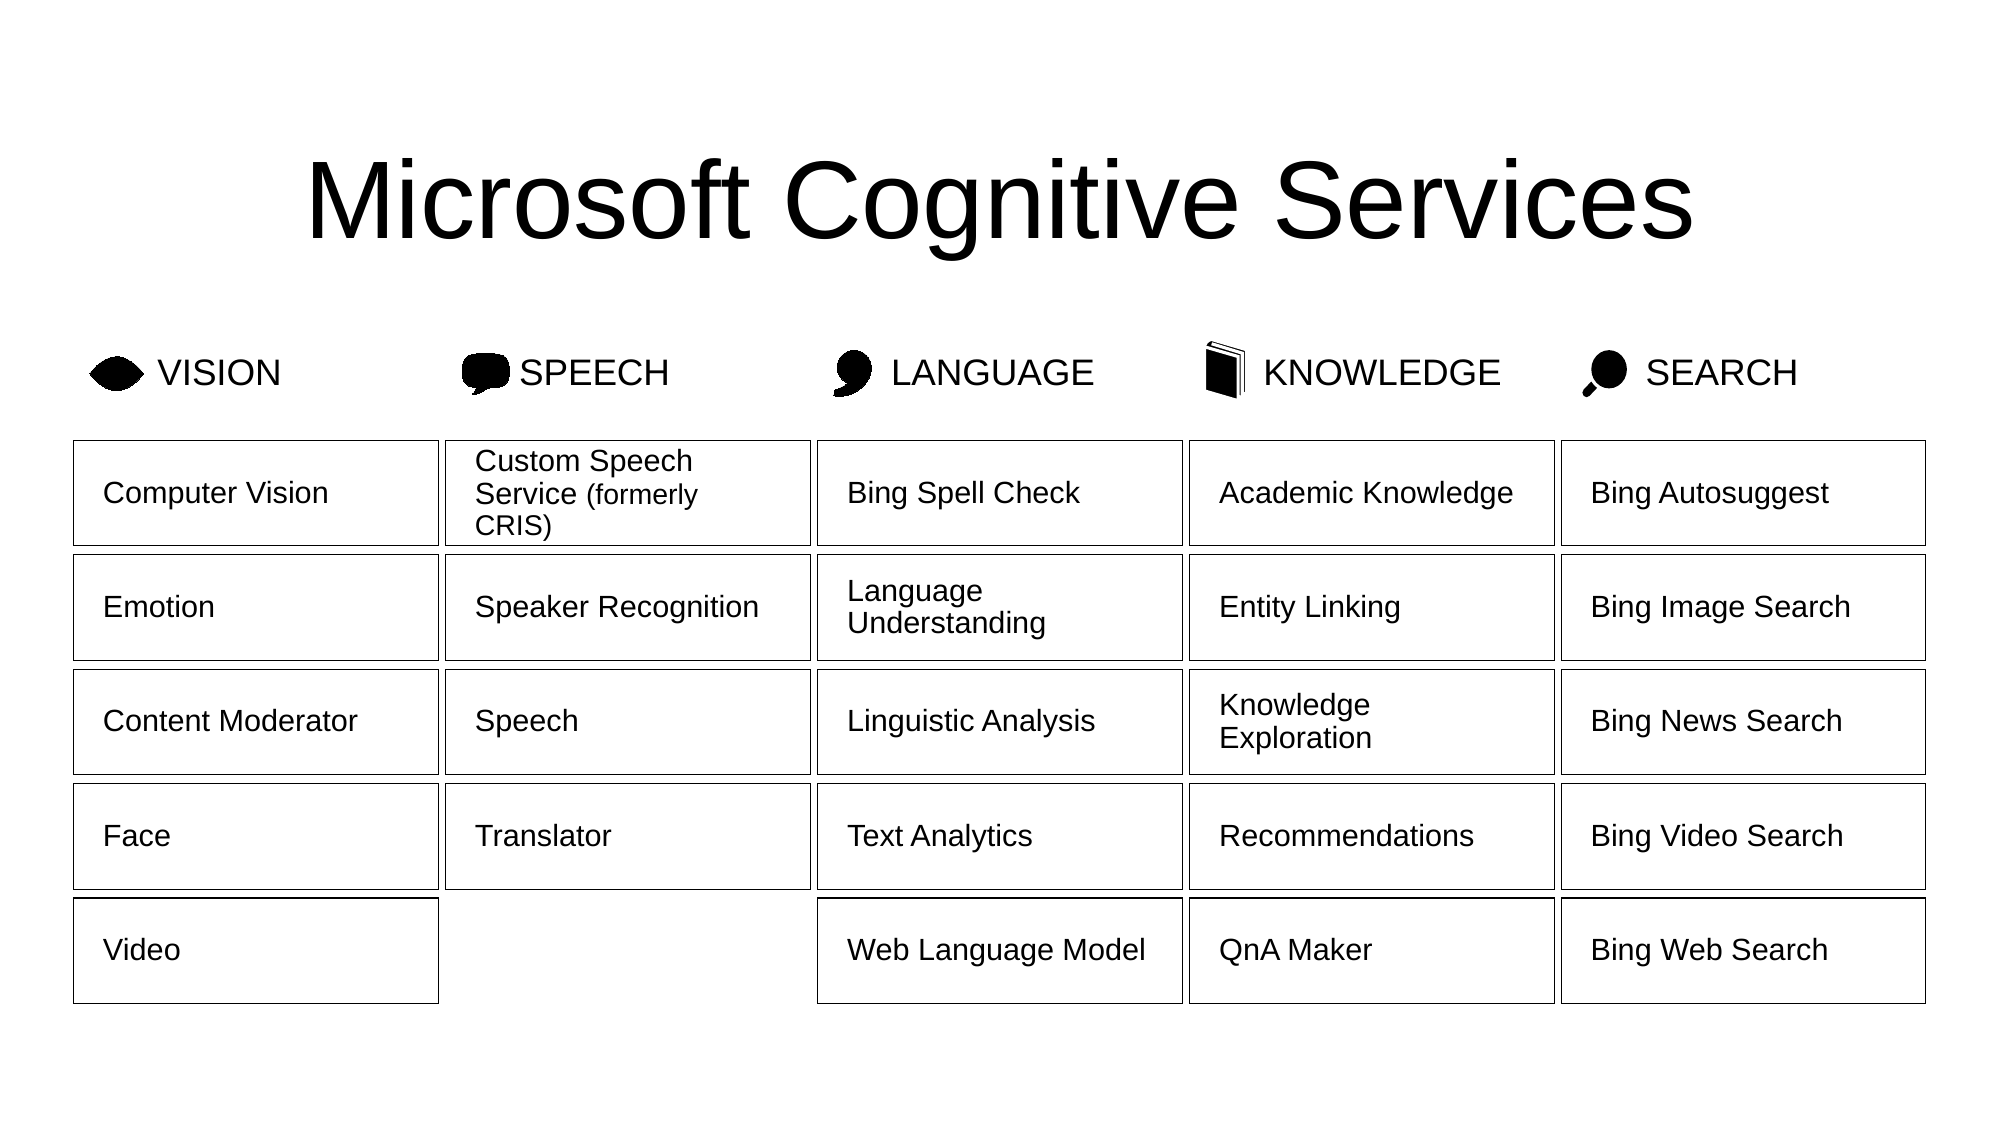

Microsoft Cognitive Services
 VISION
SPEECH
LANGUAGE
KNOWLEDGE
 SEARCH

Computer Vision
Custom Speech Service (formerly CRIS)
Bing Spell Check
Academic Knowledge
Bing Autosuggest
Emotion
Speaker Recognition
Language Understanding
Entity Linking
Bing Image Search
Content Moderator
Speech
Linguistic Analysis
Knowledge Exploration
Bing News Search
Text Analytics
Recommendations
Bing Video Search
Face
Video
Web Language Model
Bing Web Search

Translator
QnA Maker